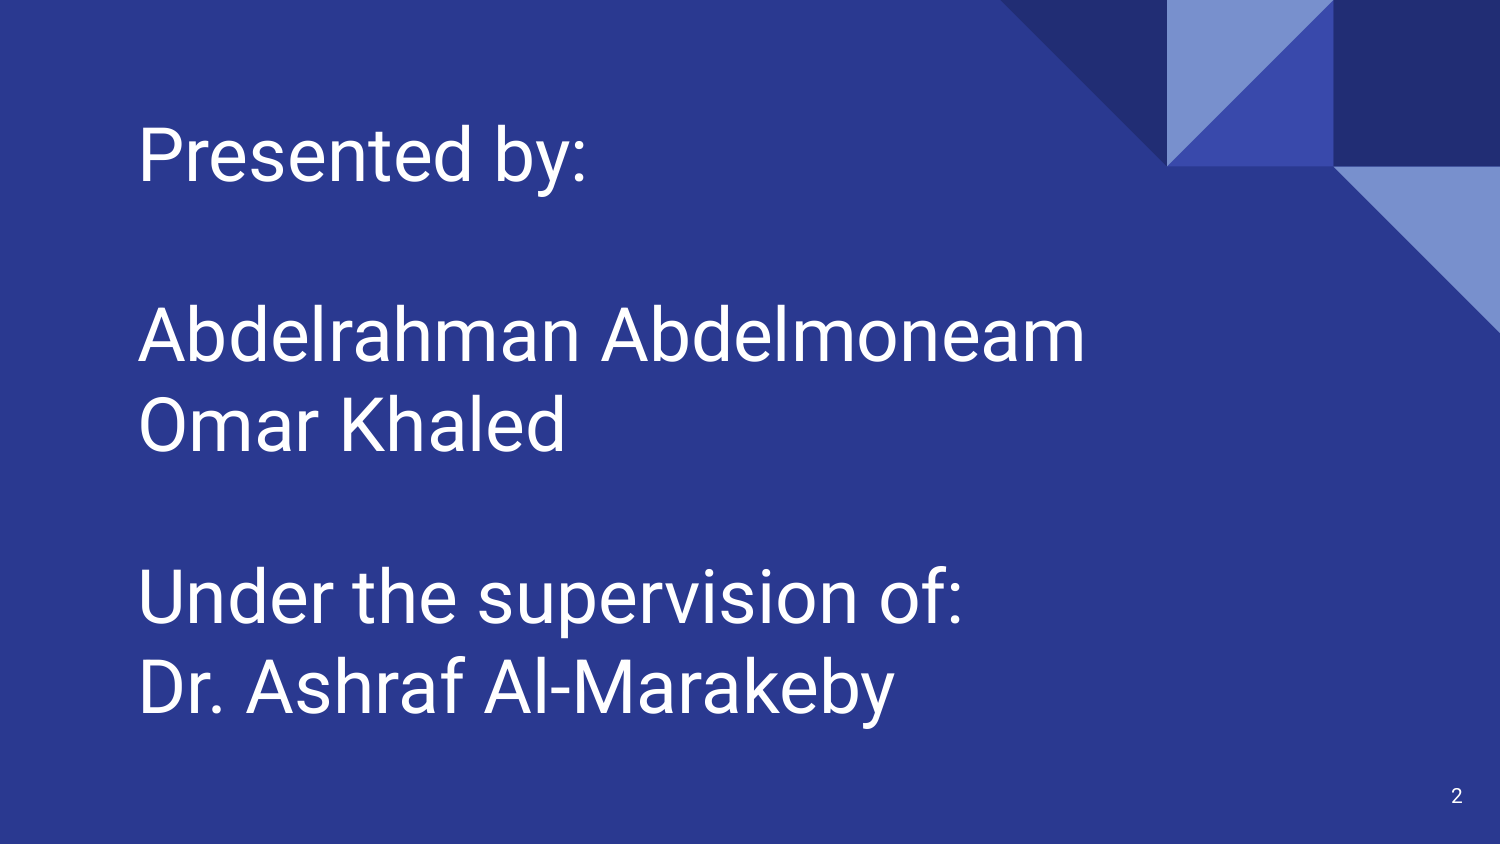

Presented by:

Abdelrahman Abdelmoneam
Omar Khaled
#

Under the supervision of:
Dr. Ashraf Al-Marakeby
2